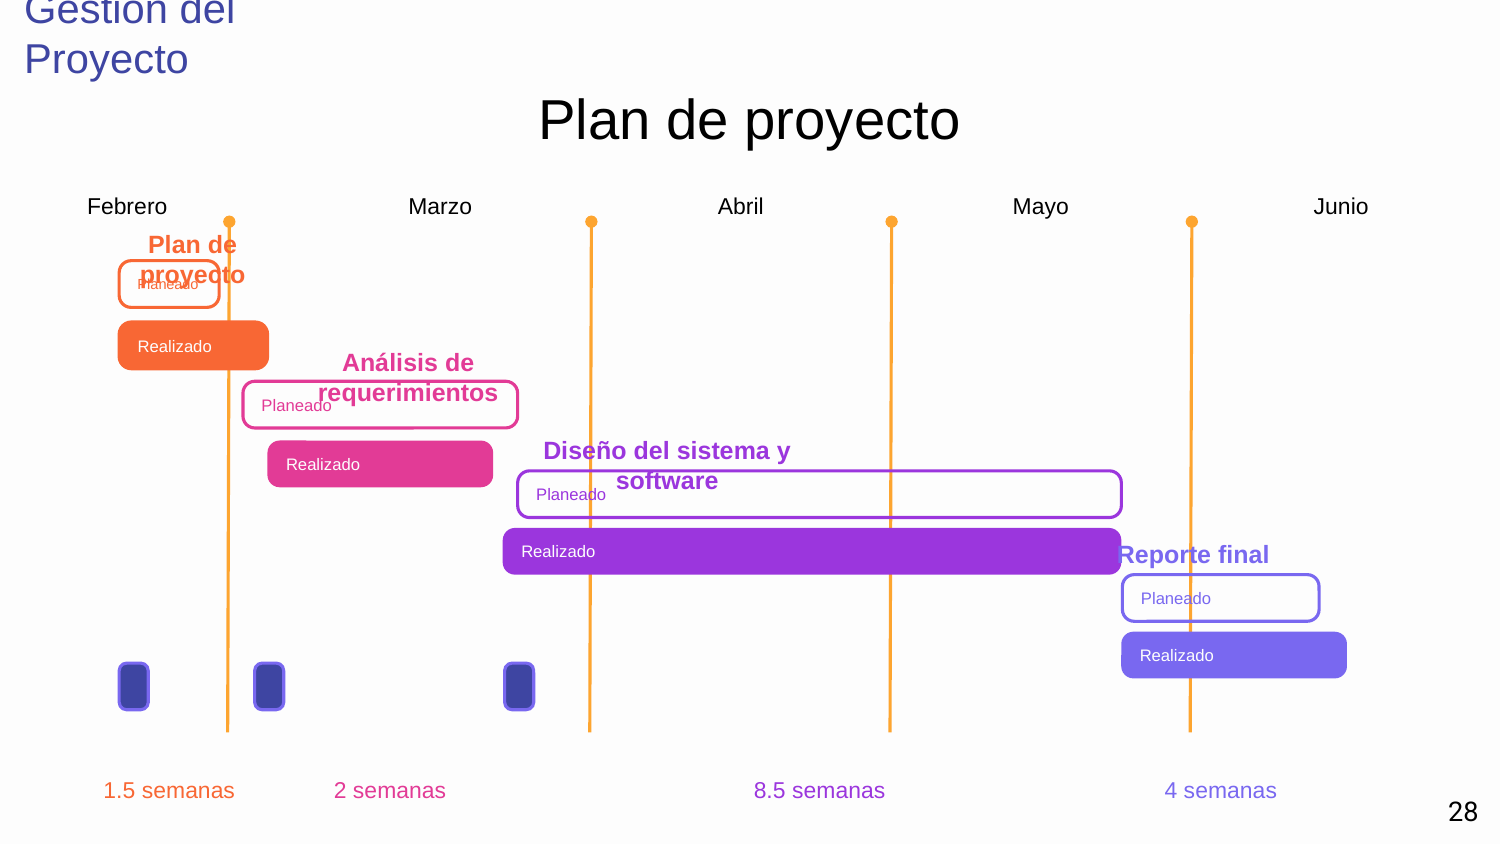

Gestión del Proyecto
# Plan de proyecto
Mayo
Junio
Febrero
Marzo
Abril
Plan de proyecto
Planeado
Realizado
Análisis de requerimientos
Planeado
Diseño del sistema y software
Realizado
Planeado
Realizado
Reporte final
Planeado
Realizado

1.5 semanas
2 semanas
8.5 semanas
4 semanas
28